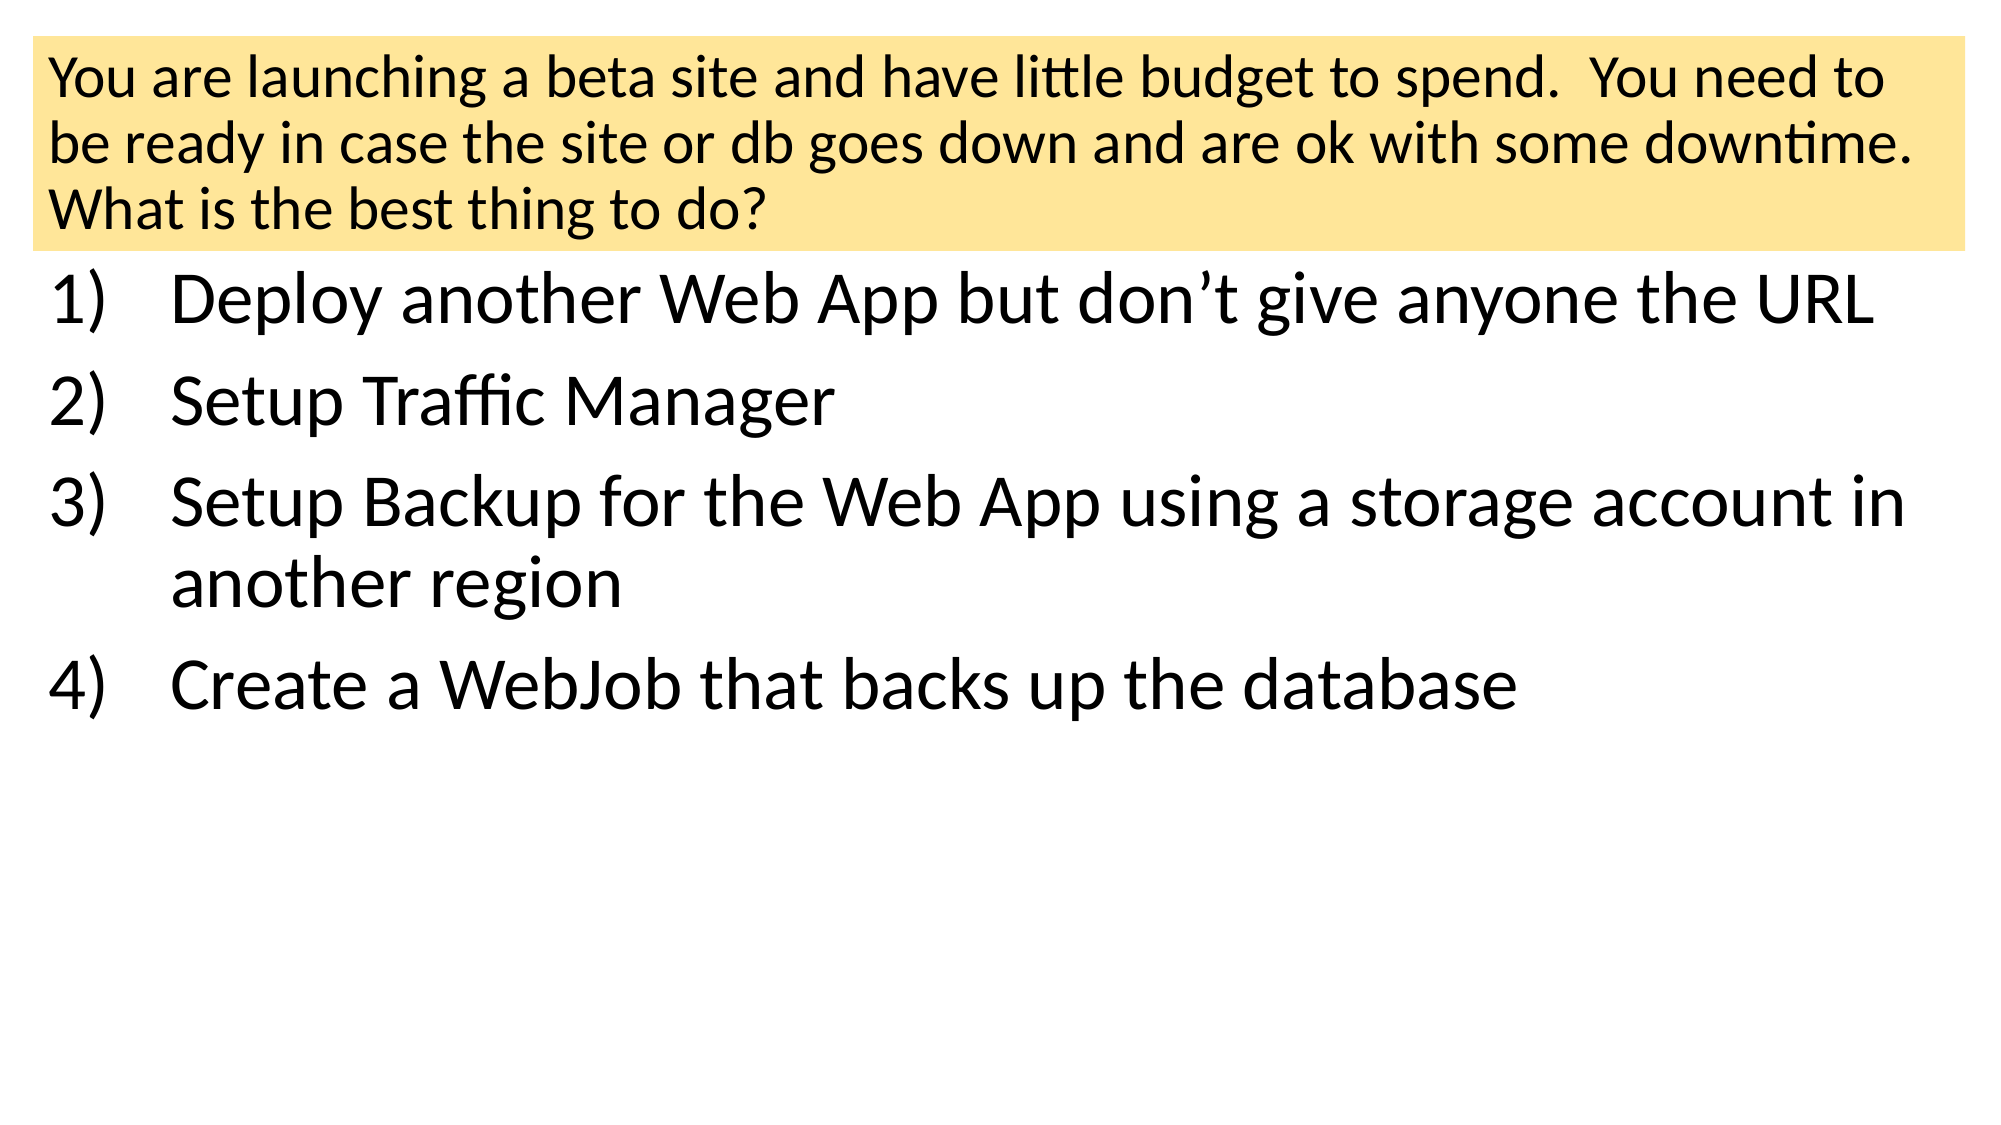

# You are launching a beta site and have little budget to spend.  You need to be ready in case the site or db goes down and are ok with some downtime.  What is the best thing to do?
Deploy another Web App but don’t give anyone the URL
Setup Traffic Manager
Setup Backup for the Web App using a storage account in another region
Create a WebJob that backs up the database